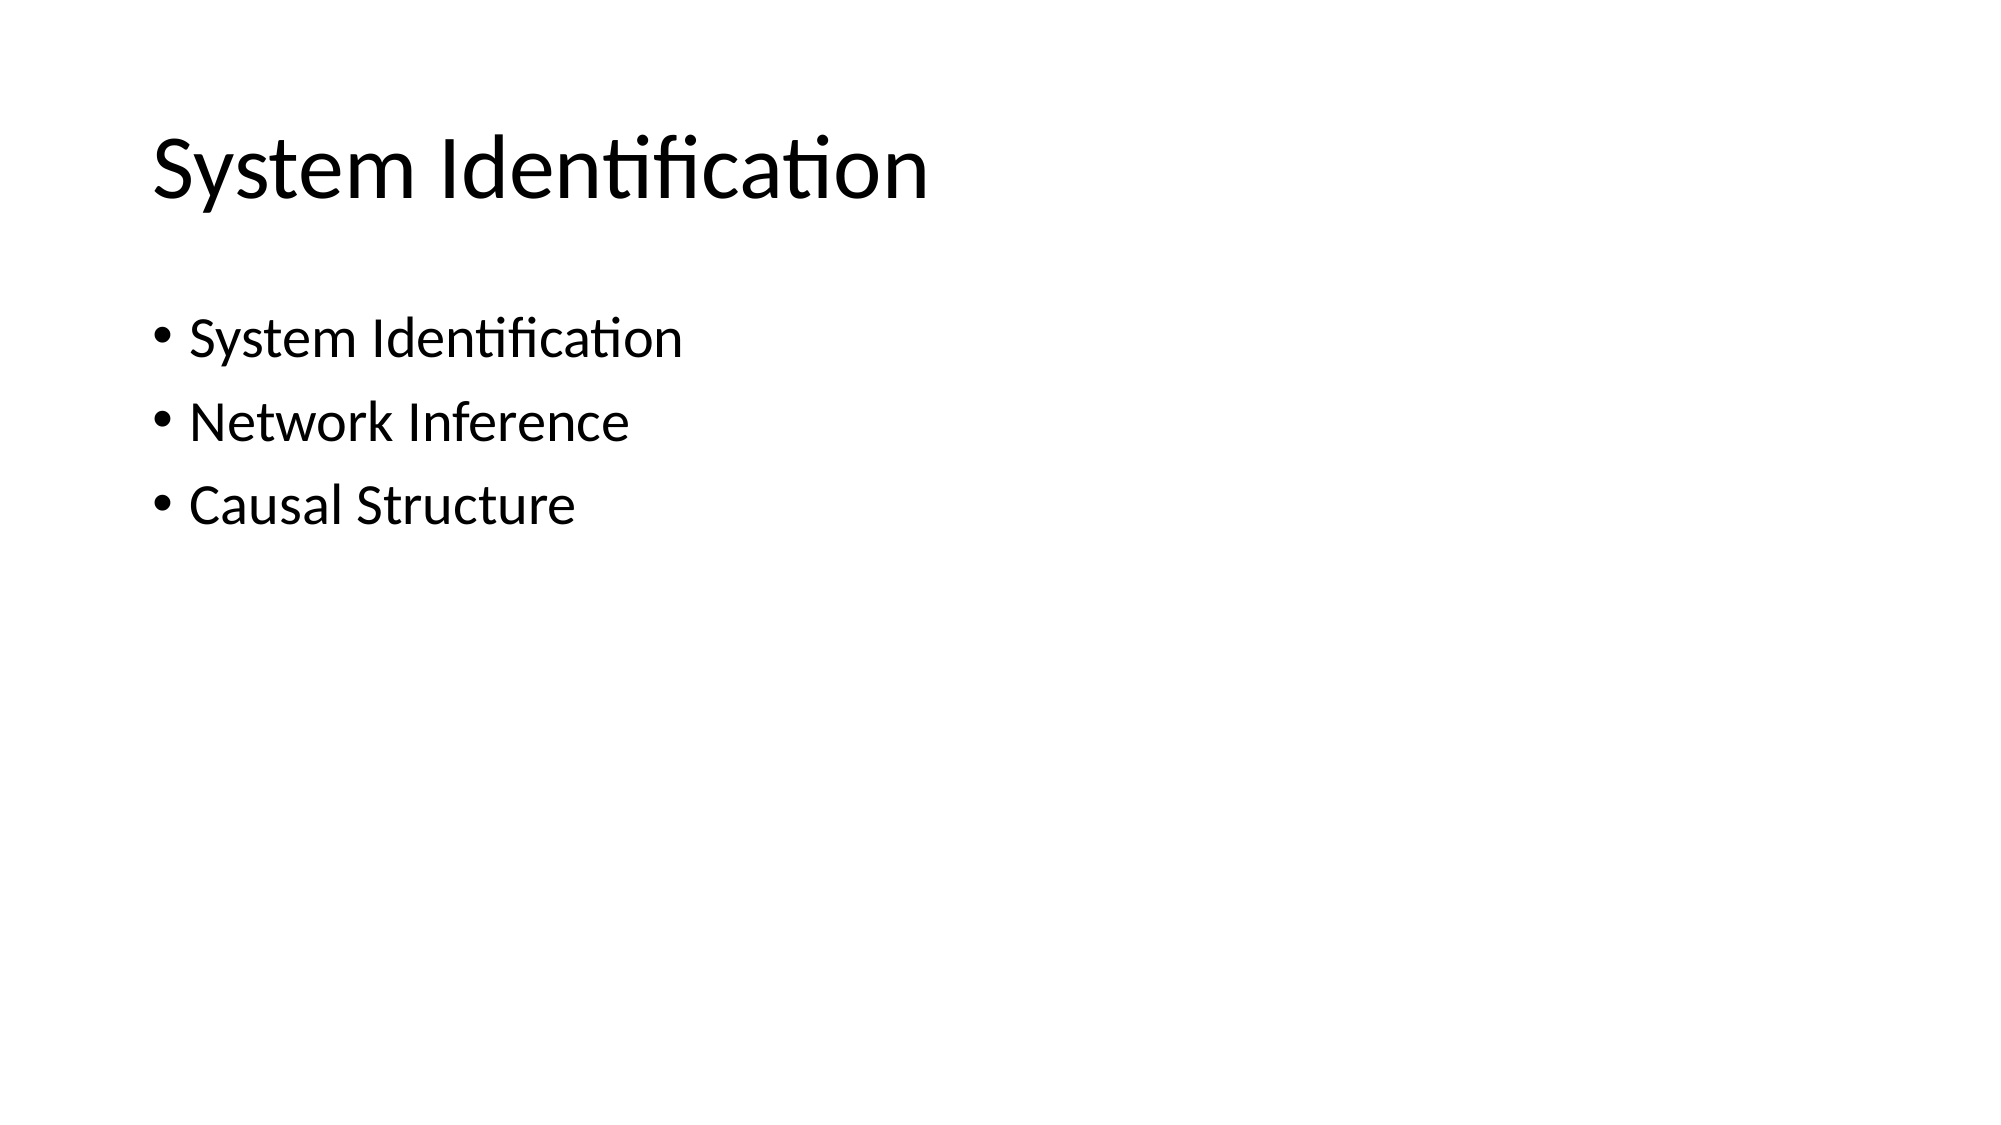

# System Identification
System Identification
Network Inference
Causal Structure